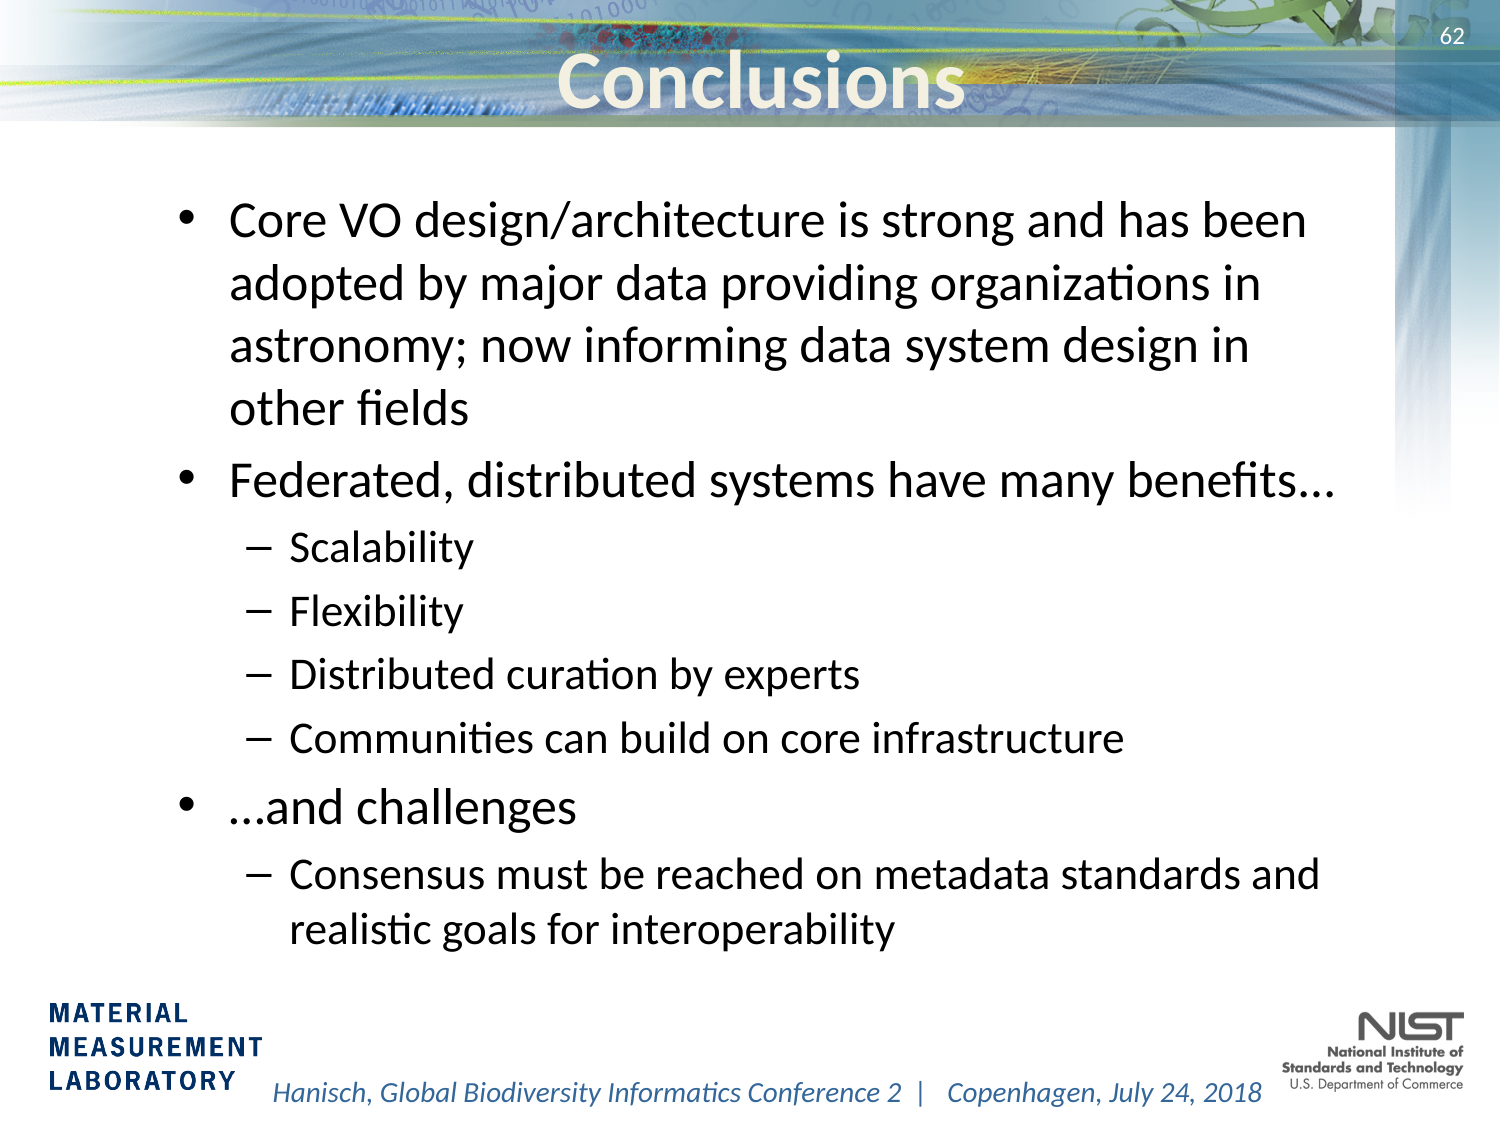

# Conclusions
62
Core VO design/architecture is strong and has been adopted by major data providing organizations in astronomy; now informing data system design in other fields
Federated, distributed systems have many benefits…
Scalability
Flexibility
Distributed curation by experts
Communities can build on core infrastructure
…and challenges
Consensus must be reached on metadata standards and realistic goals for interoperability